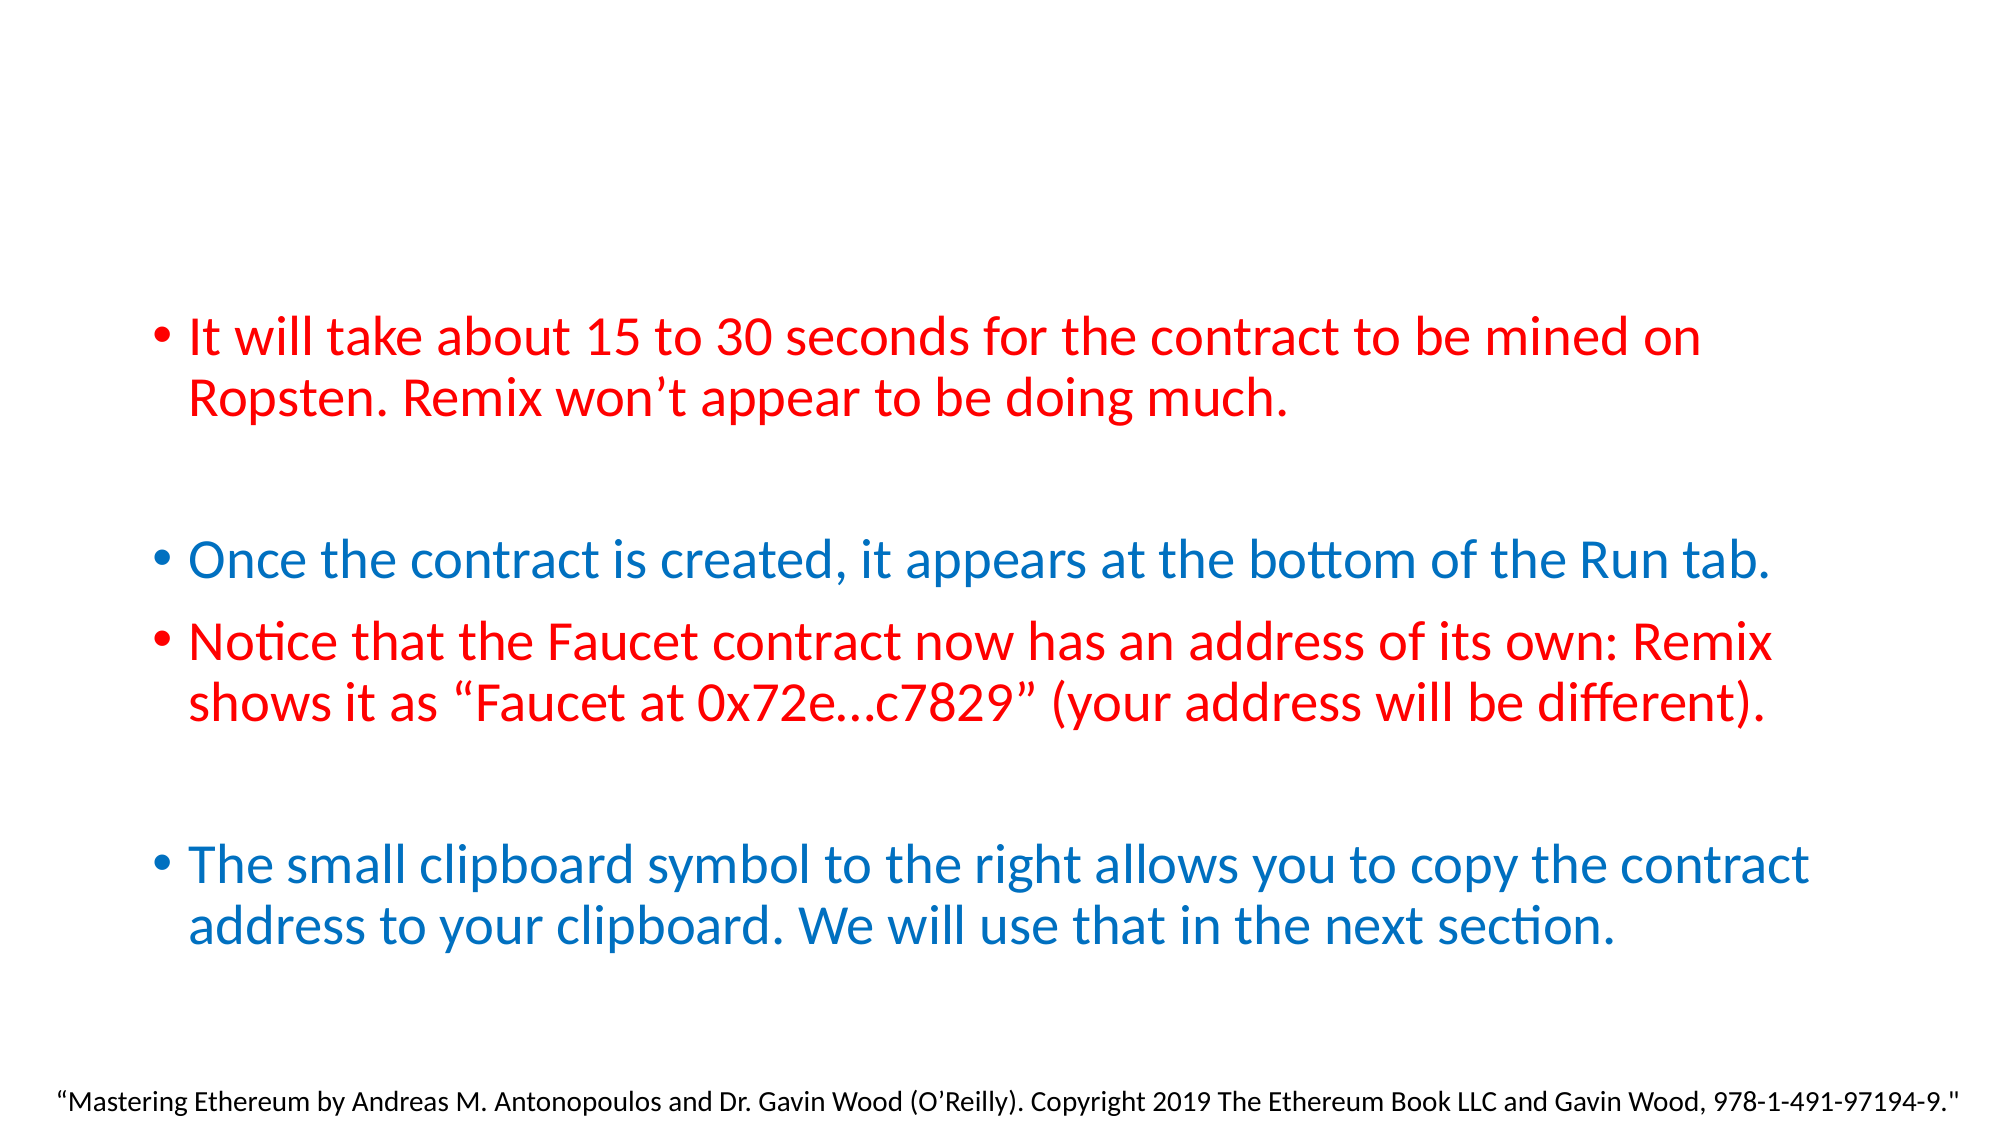

#
It will take about 15 to 30 seconds for the contract to be mined on Ropsten. Remix won’t appear to be doing much.

Once the contract is created, it appears at the bottom of the Run tab.
Notice that the Faucet contract now has an address of its own: Remix shows it as “Faucet at 0x72e…c7829” (your address will be different).

The small clipboard symbol to the right allows you to copy the contract address to your clipboard. We will use that in the next section.
“Mastering Ethereum by Andreas M. Antonopoulos and Dr. Gavin Wood (O’Reilly). Copyright 2019 The Ethereum Book LLC and Gavin Wood, 978-1-491-97194-9."